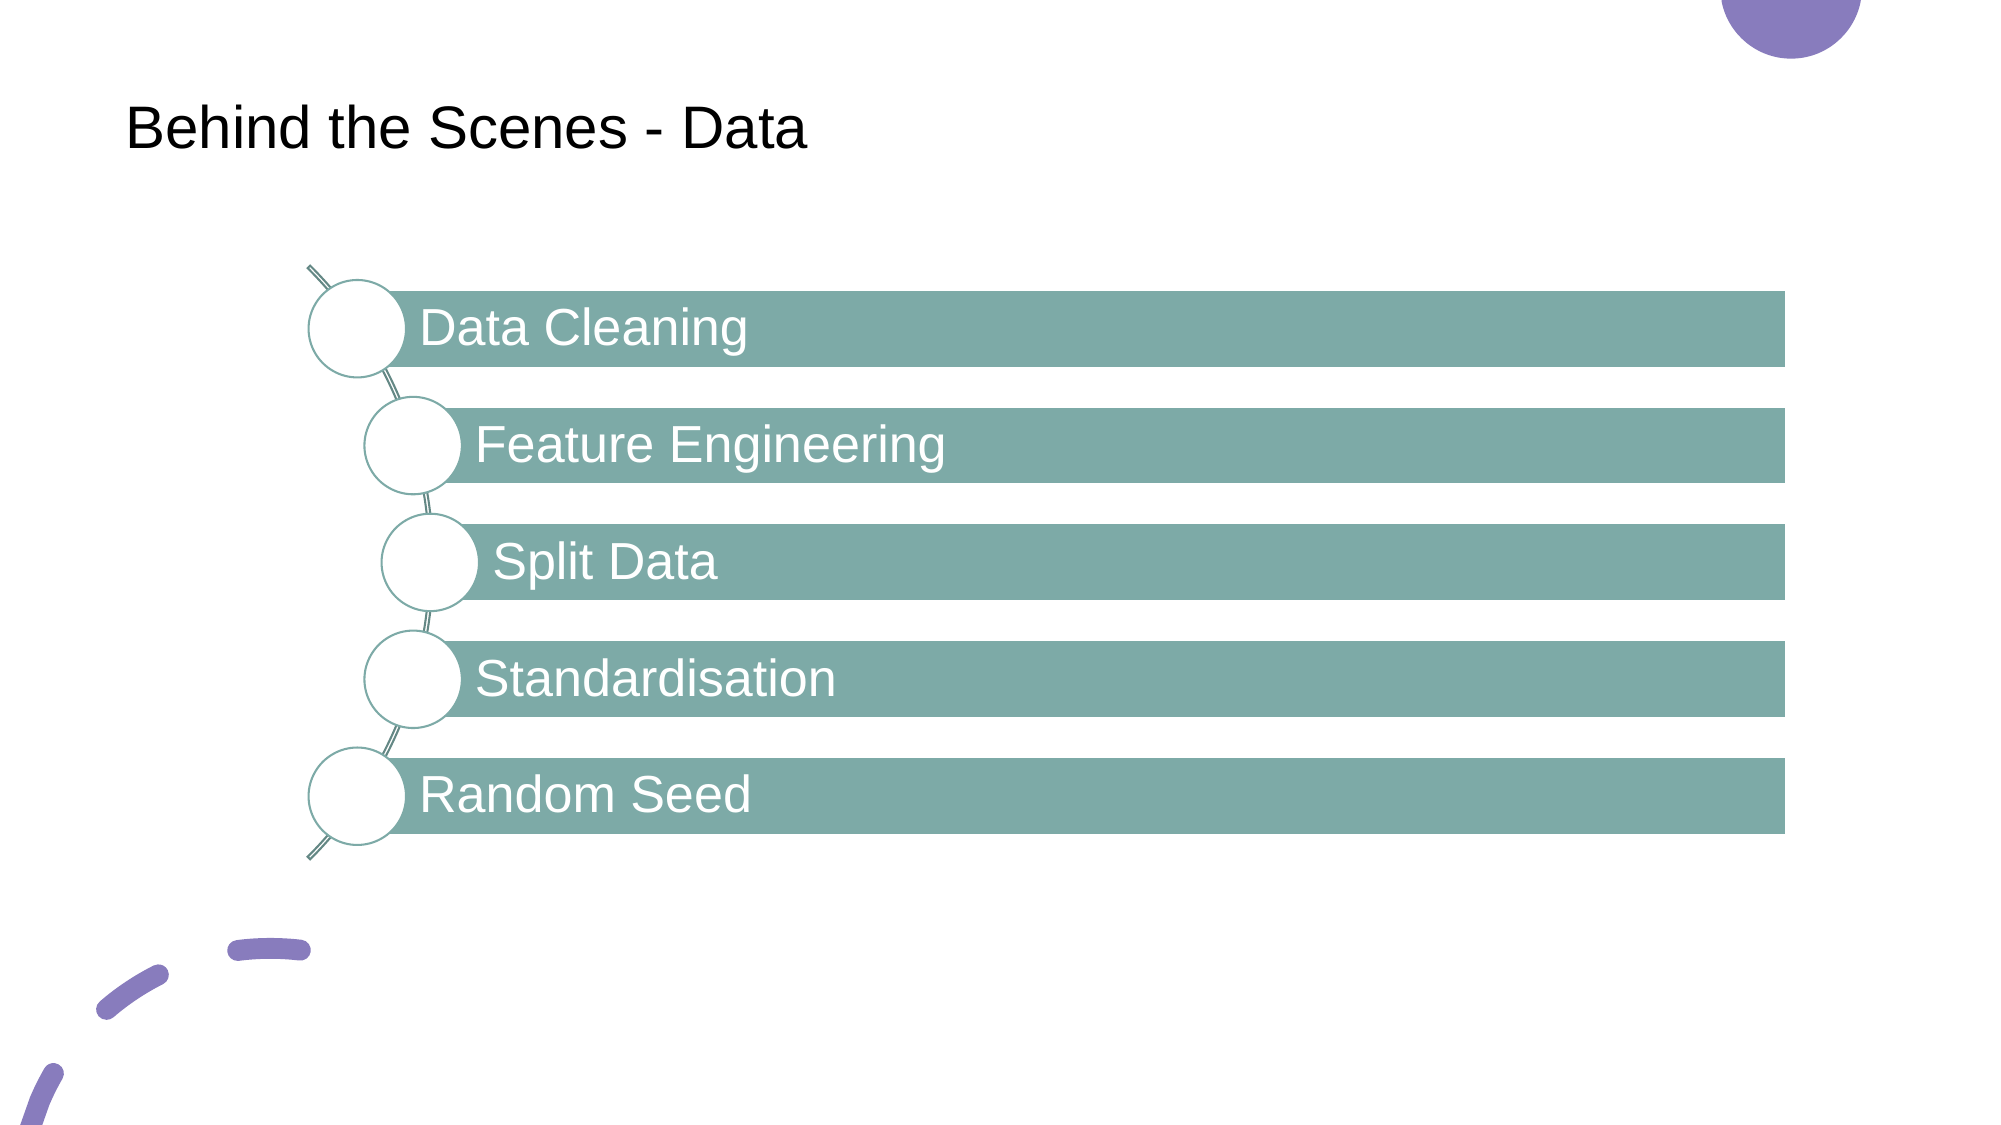

# Behind the Scenes - Data
Data Cleaning
Feature Engineering
Split Data
Standardisation
Random Seed